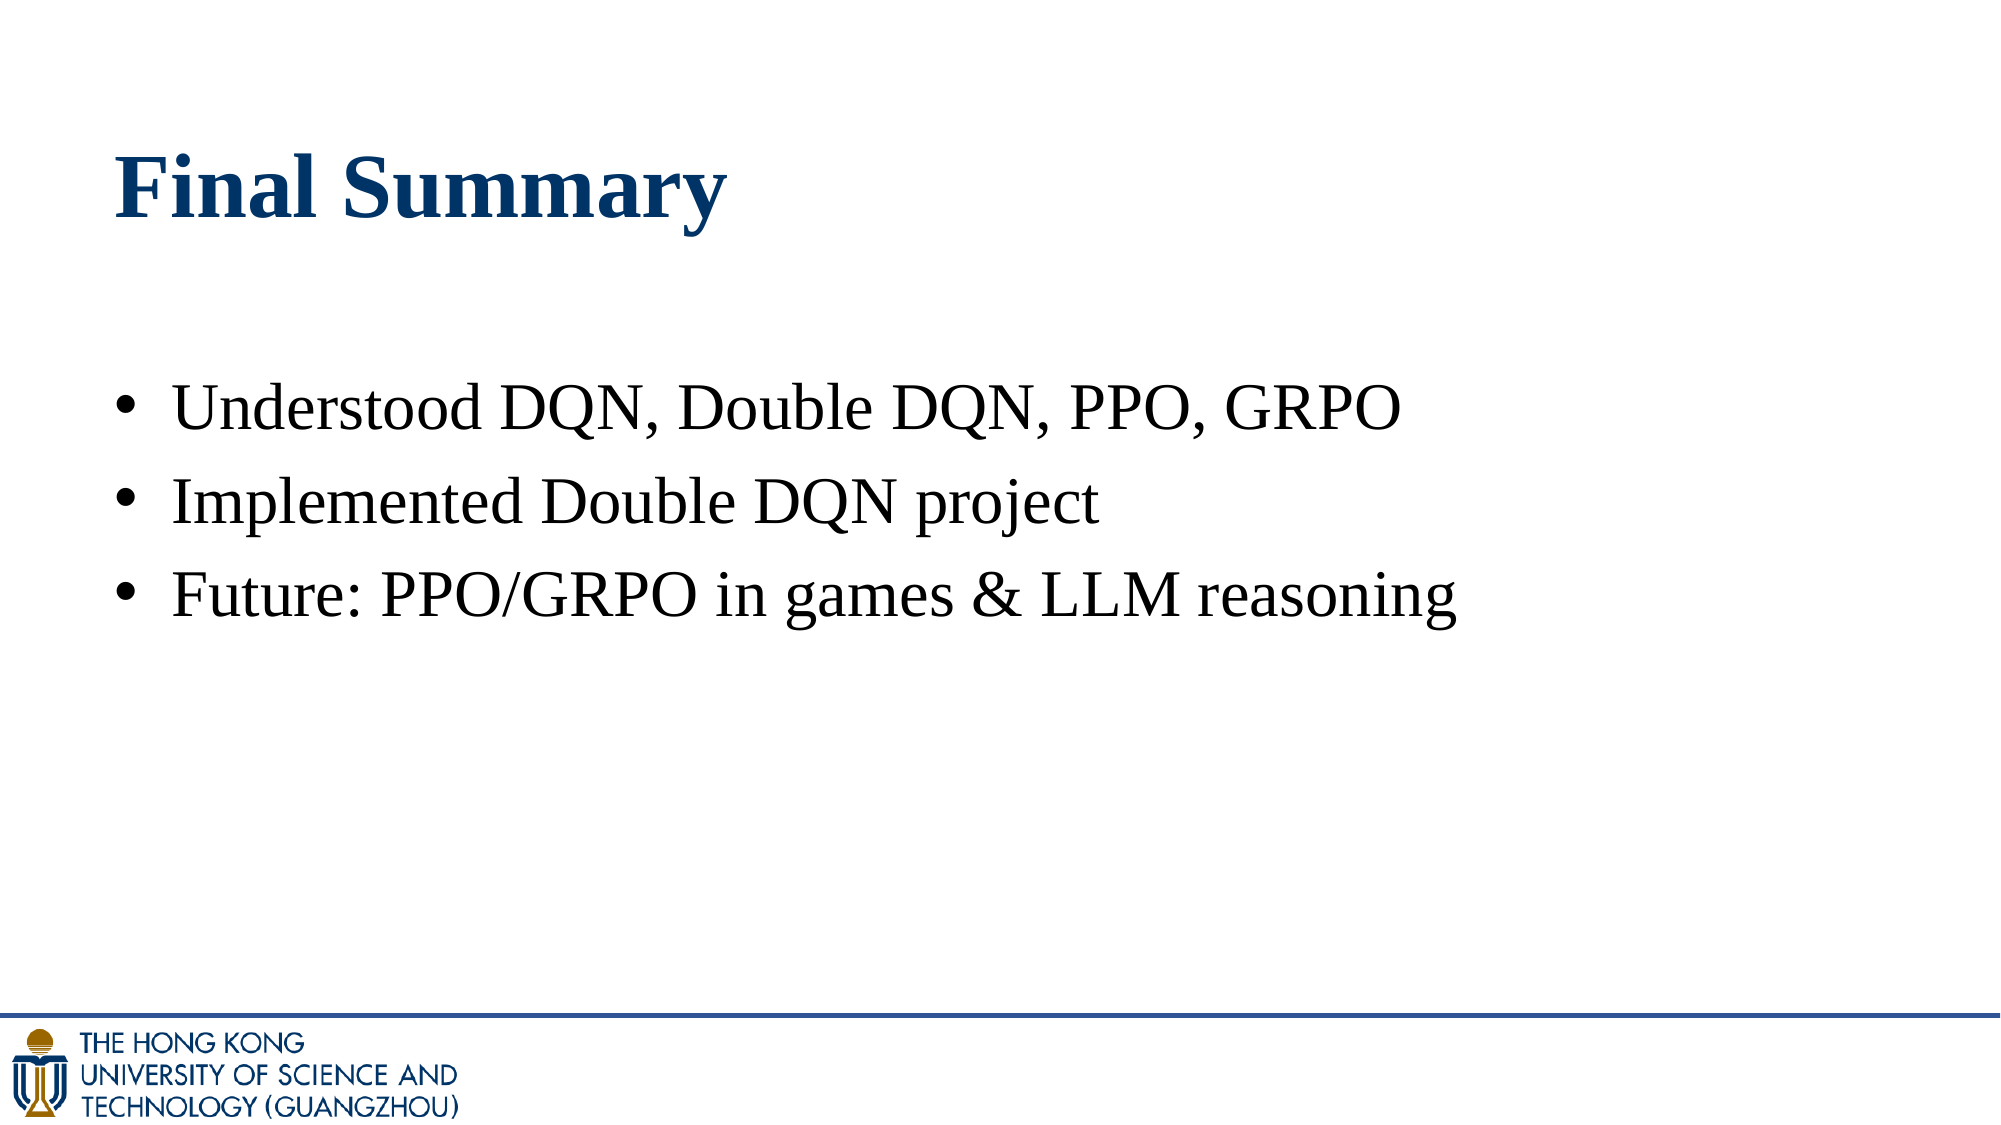

Final Summary

Understood DQN, Double DQN, PPO, GRPO
Implemented Double DQN project
Future: PPO/GRPO in games & LLM reasoning